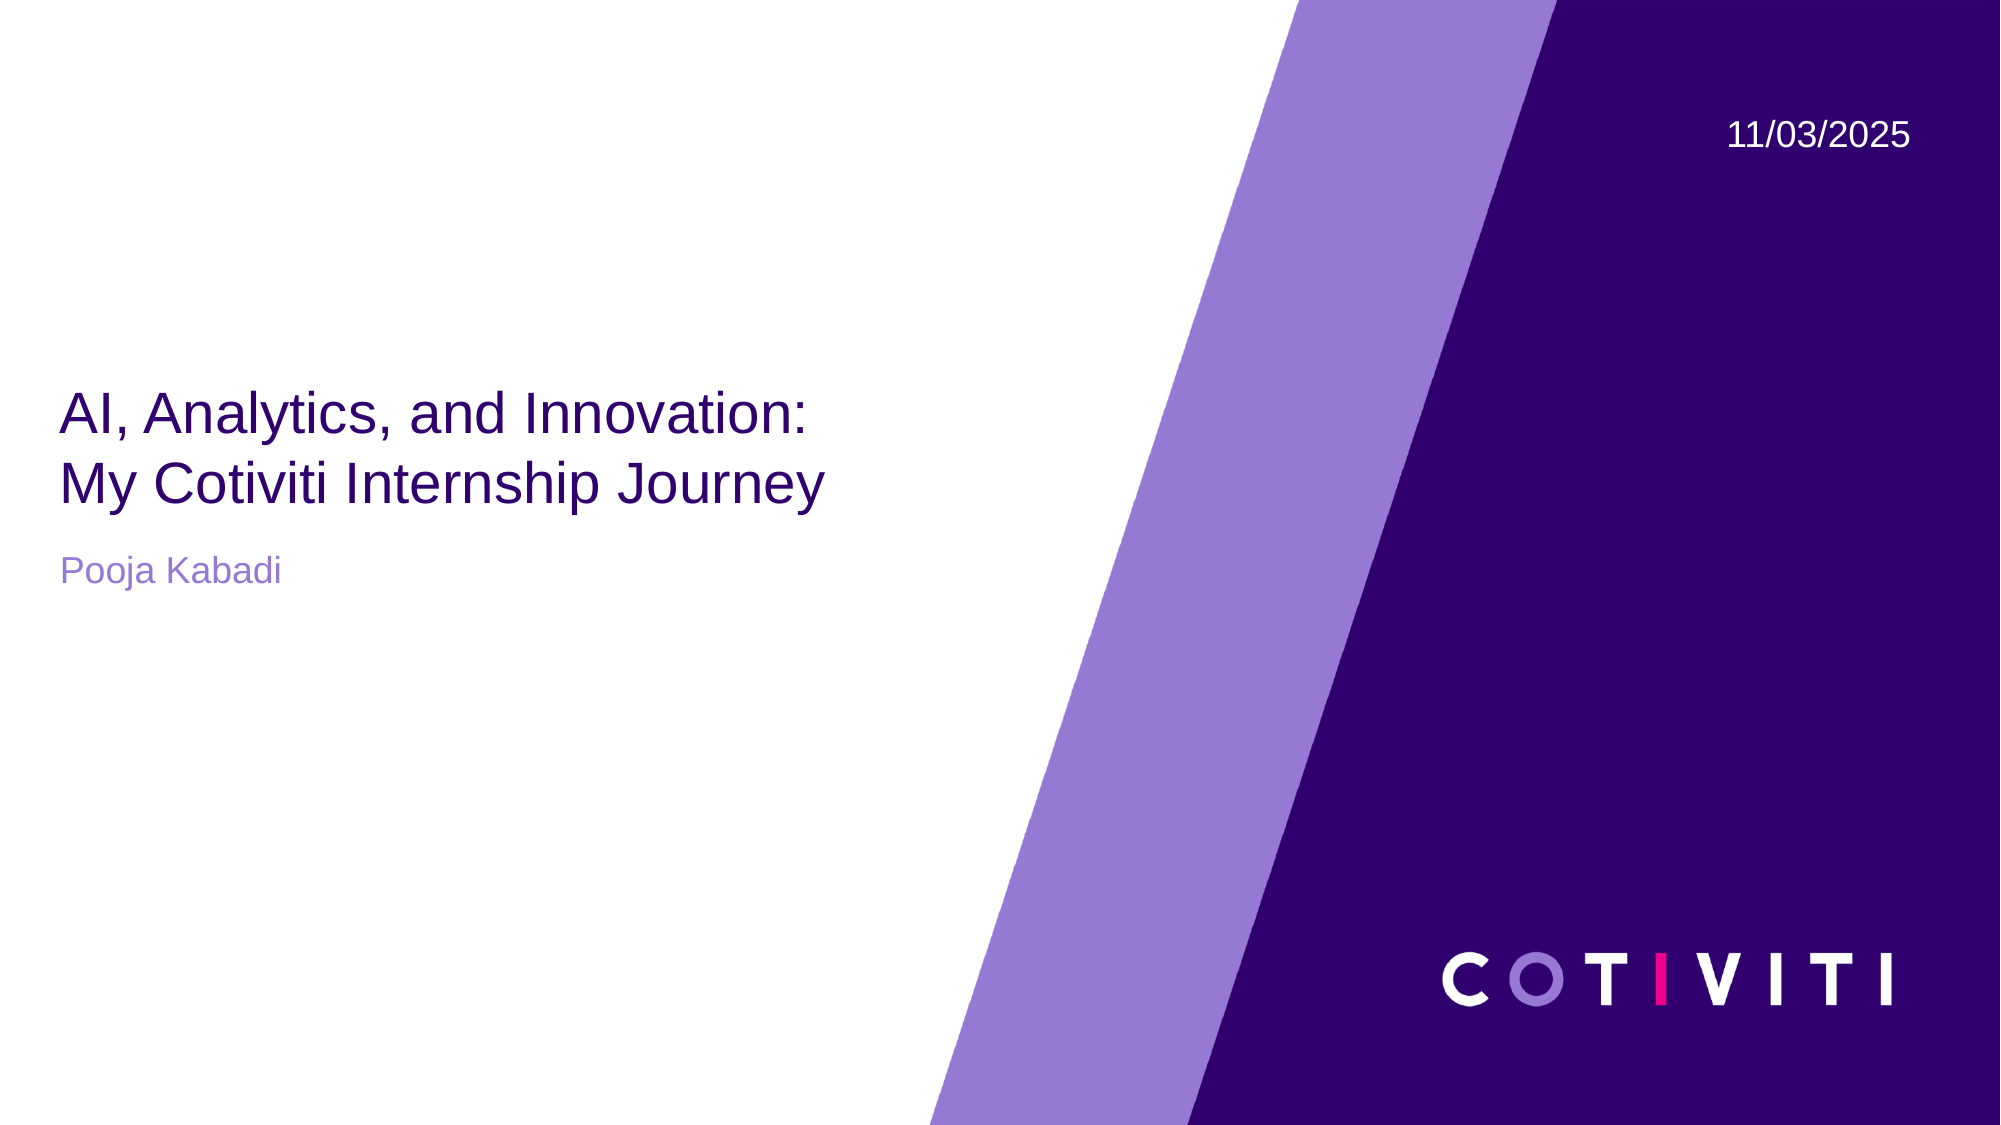

11/03/2025
# AI, Analytics, and Innovation: My Cotiviti Internship Journey
Pooja Kabadi